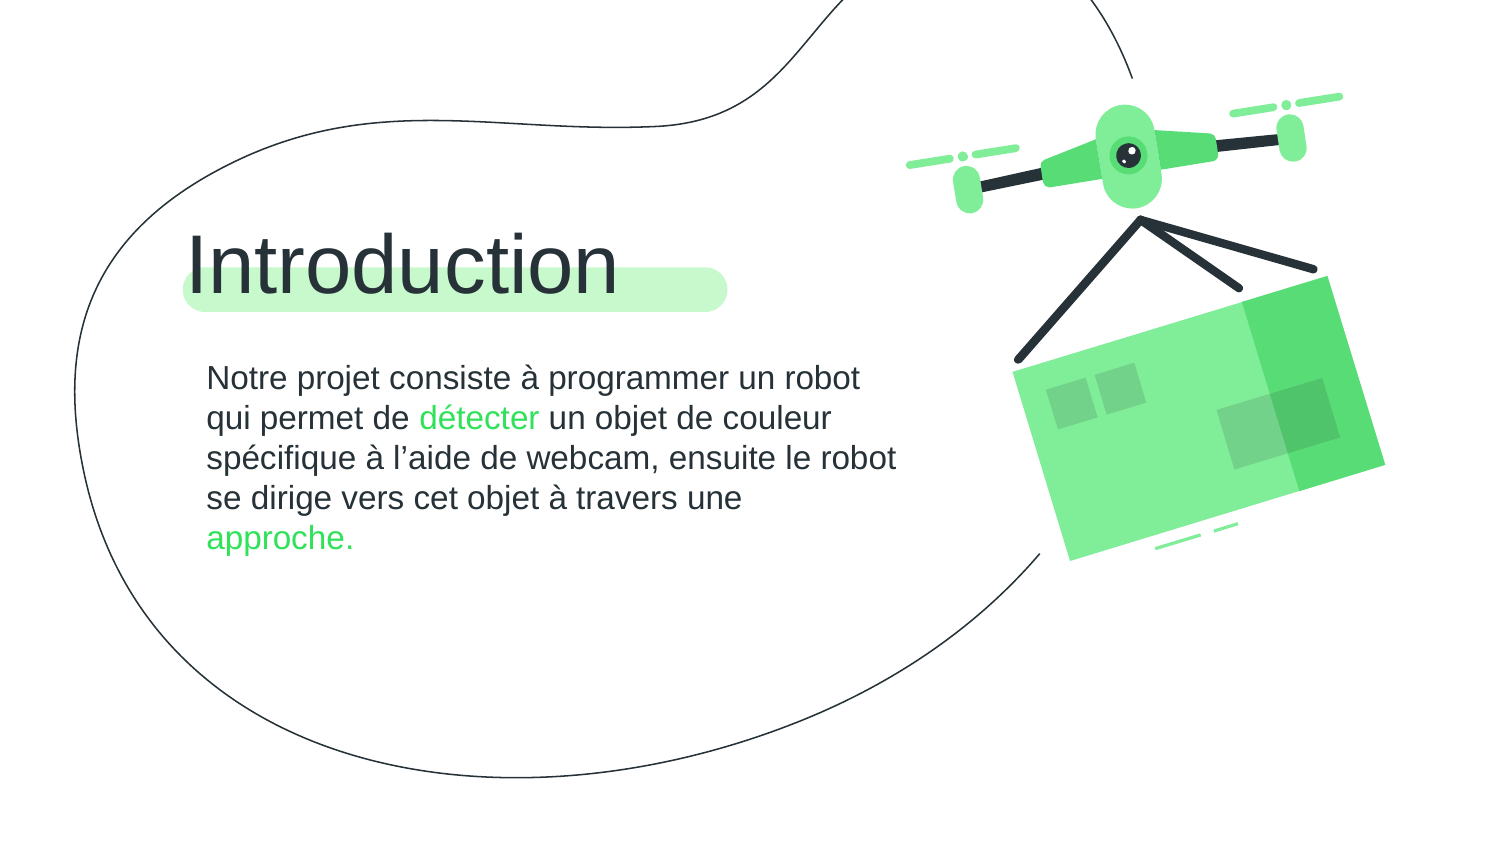

# Introduction

Notre projet consiste à programmer un robot qui permet de détecter un objet de couleur spécifique à l’aide de webcam, ensuite le robot se dirige vers cet objet à travers une approche.